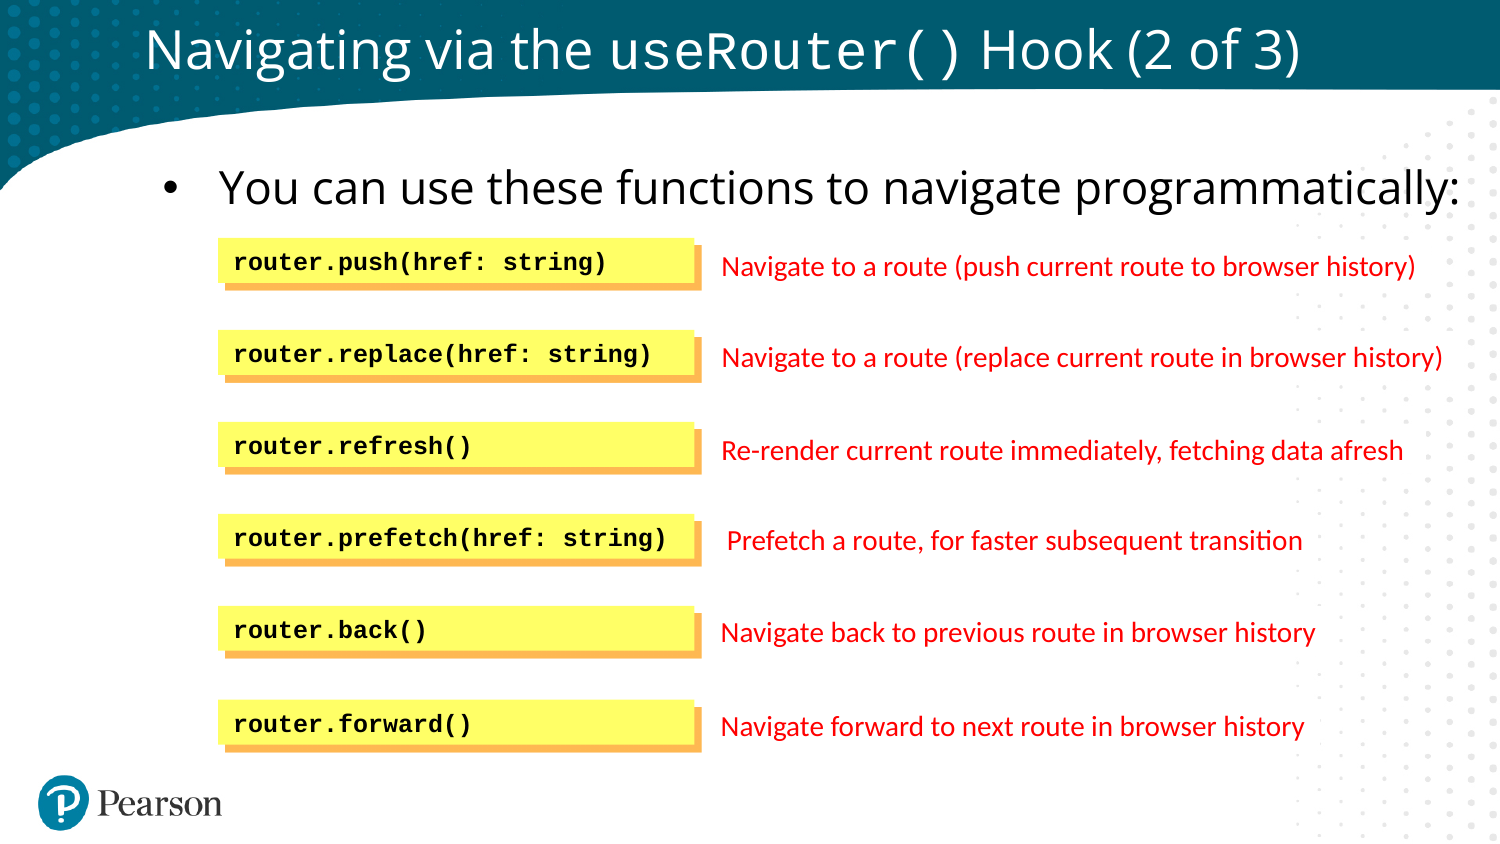

# Navigating via the useRouter() Hook (2 of 3)
You can use these functions to navigate programmatically:

router.push(href: string)
Navigate to a route (push current route to browser history)
router.replace(href: string)
Navigate to a route (replace current route in browser history)
router.refresh()
Re-render current route immediately, fetching data afresh
router.prefetch(href: string)
Prefetch a route, for faster subsequent transition
router.back()
Navigate back to previous route in browser history
Navigate forward to next route in browser history
router.forward()